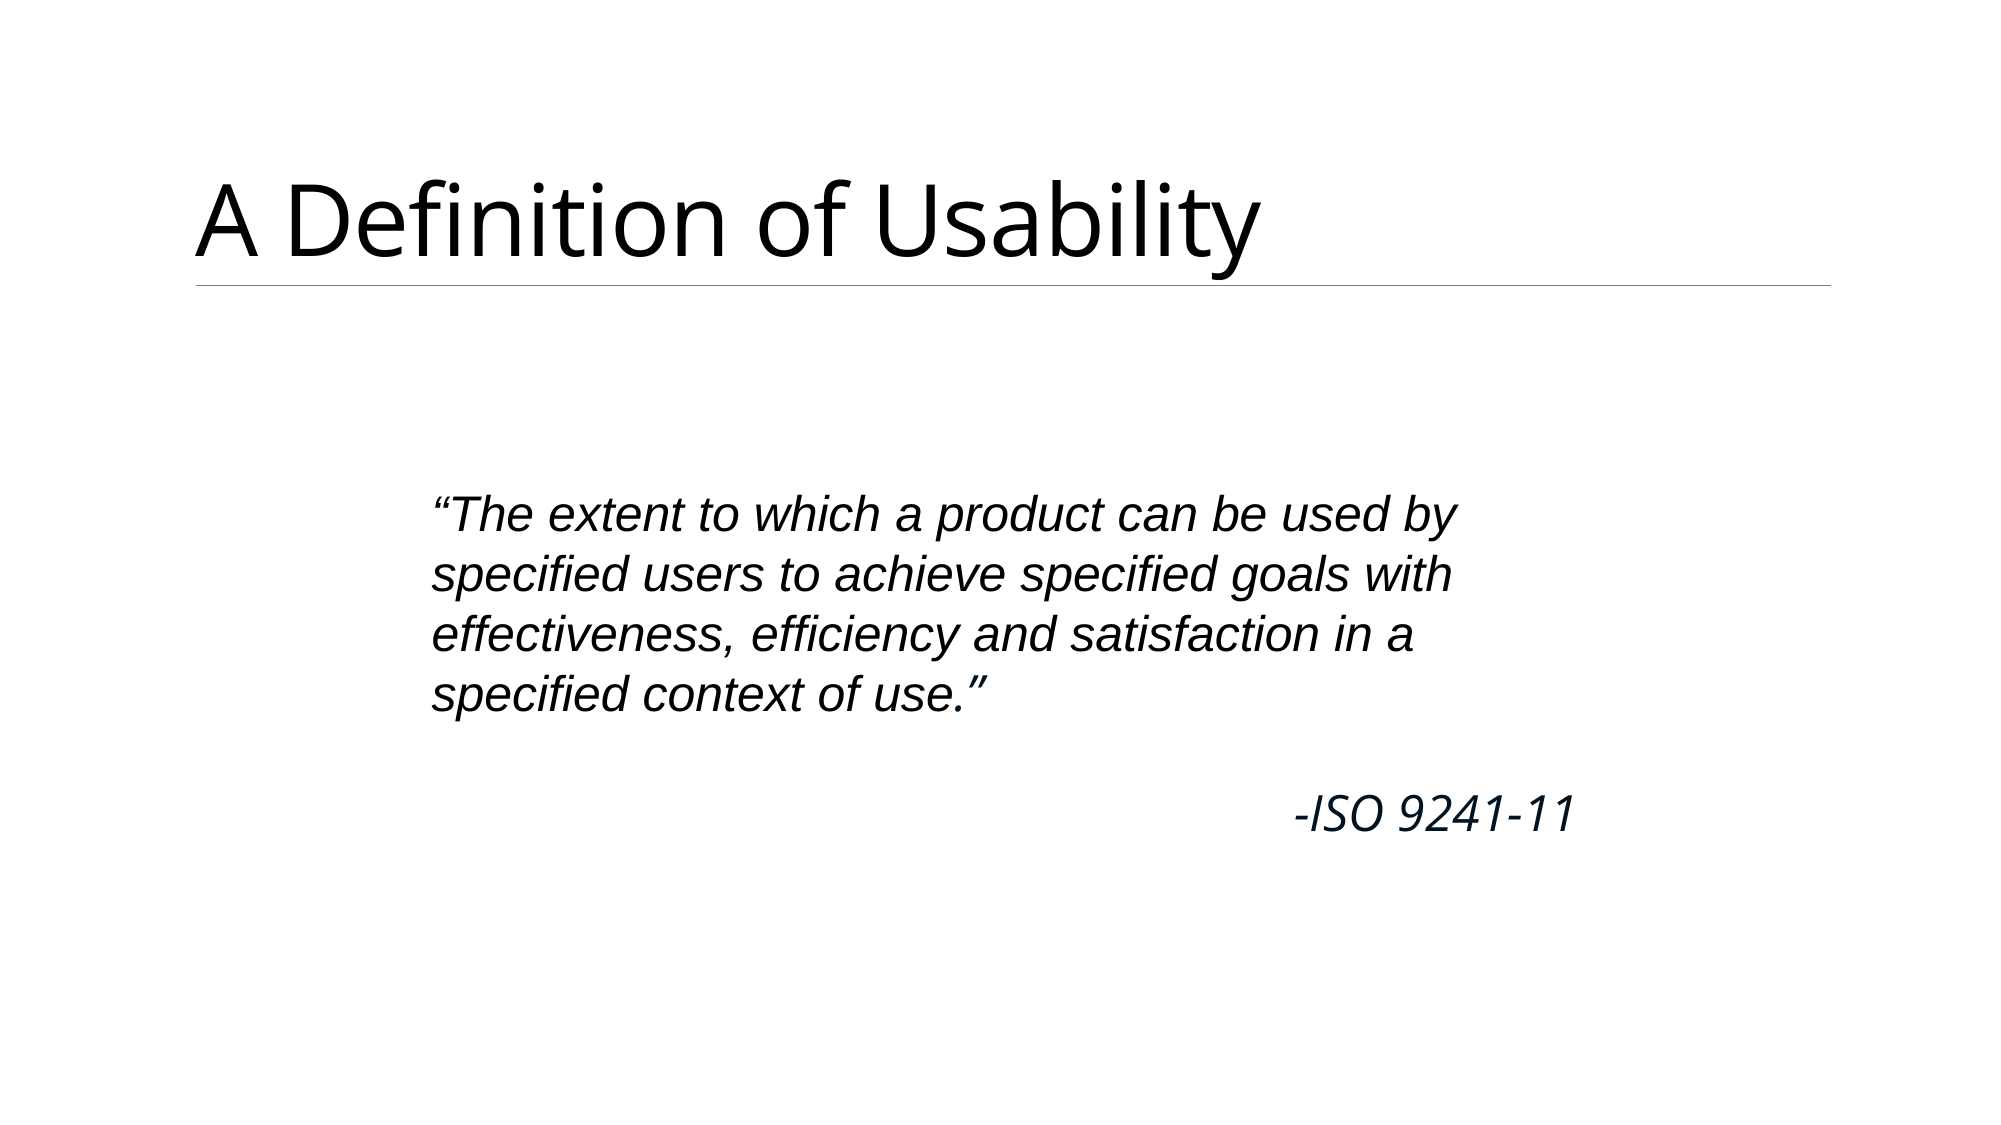

# A Definition of Usability
“The extent to which a product can be used by specified users to achieve specified goals with effectiveness, efficiency and satisfaction in a specified context of use.”

					-ISO 9241-11